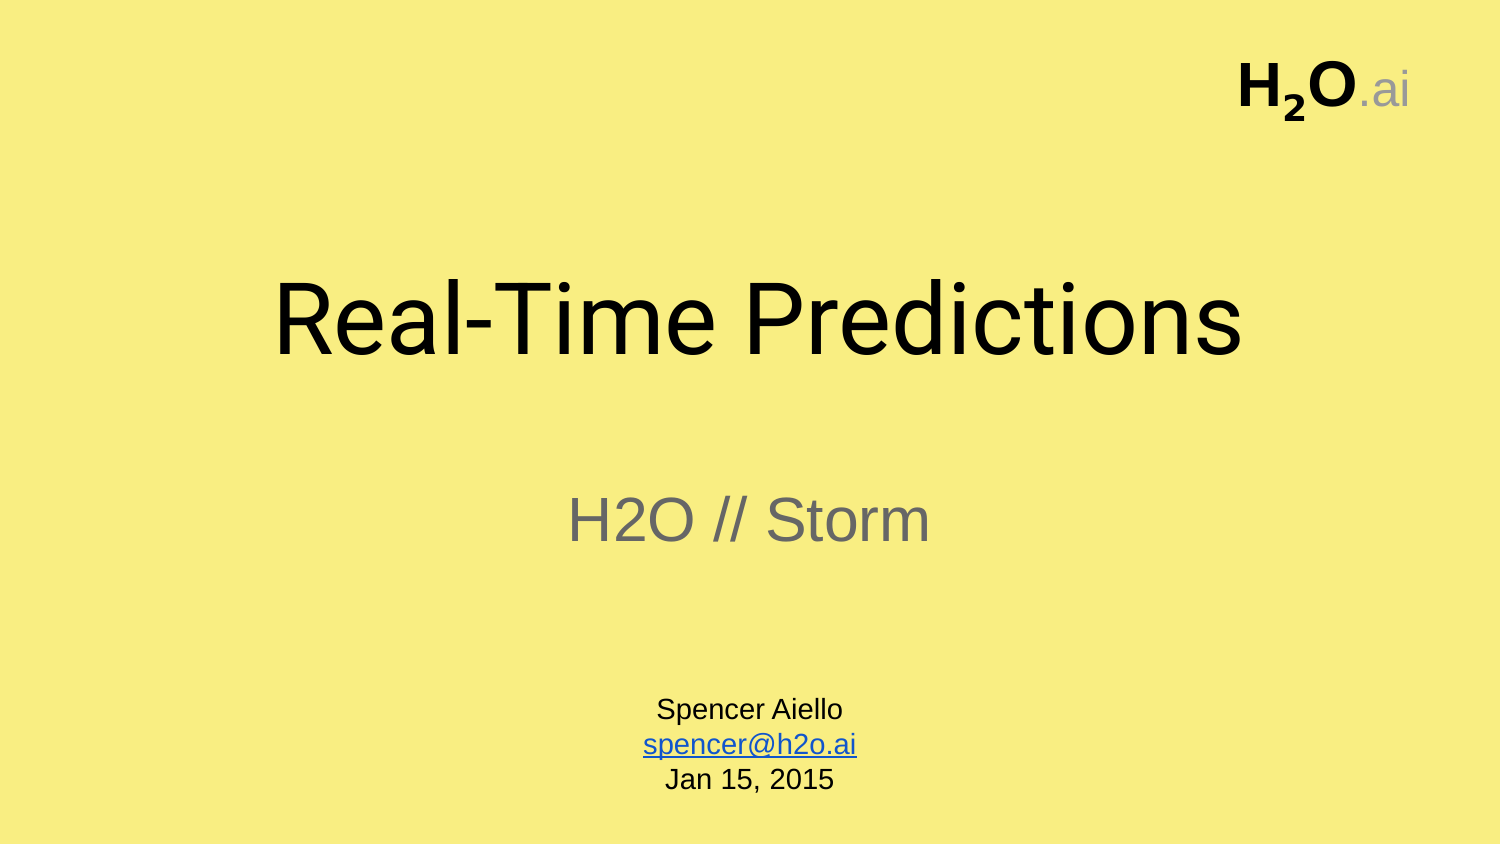

H2O.ai
# Real-Time Predictions
H2O // Storm
Spencer Aiello
spencer@h2o.ai
Jan 15, 2015